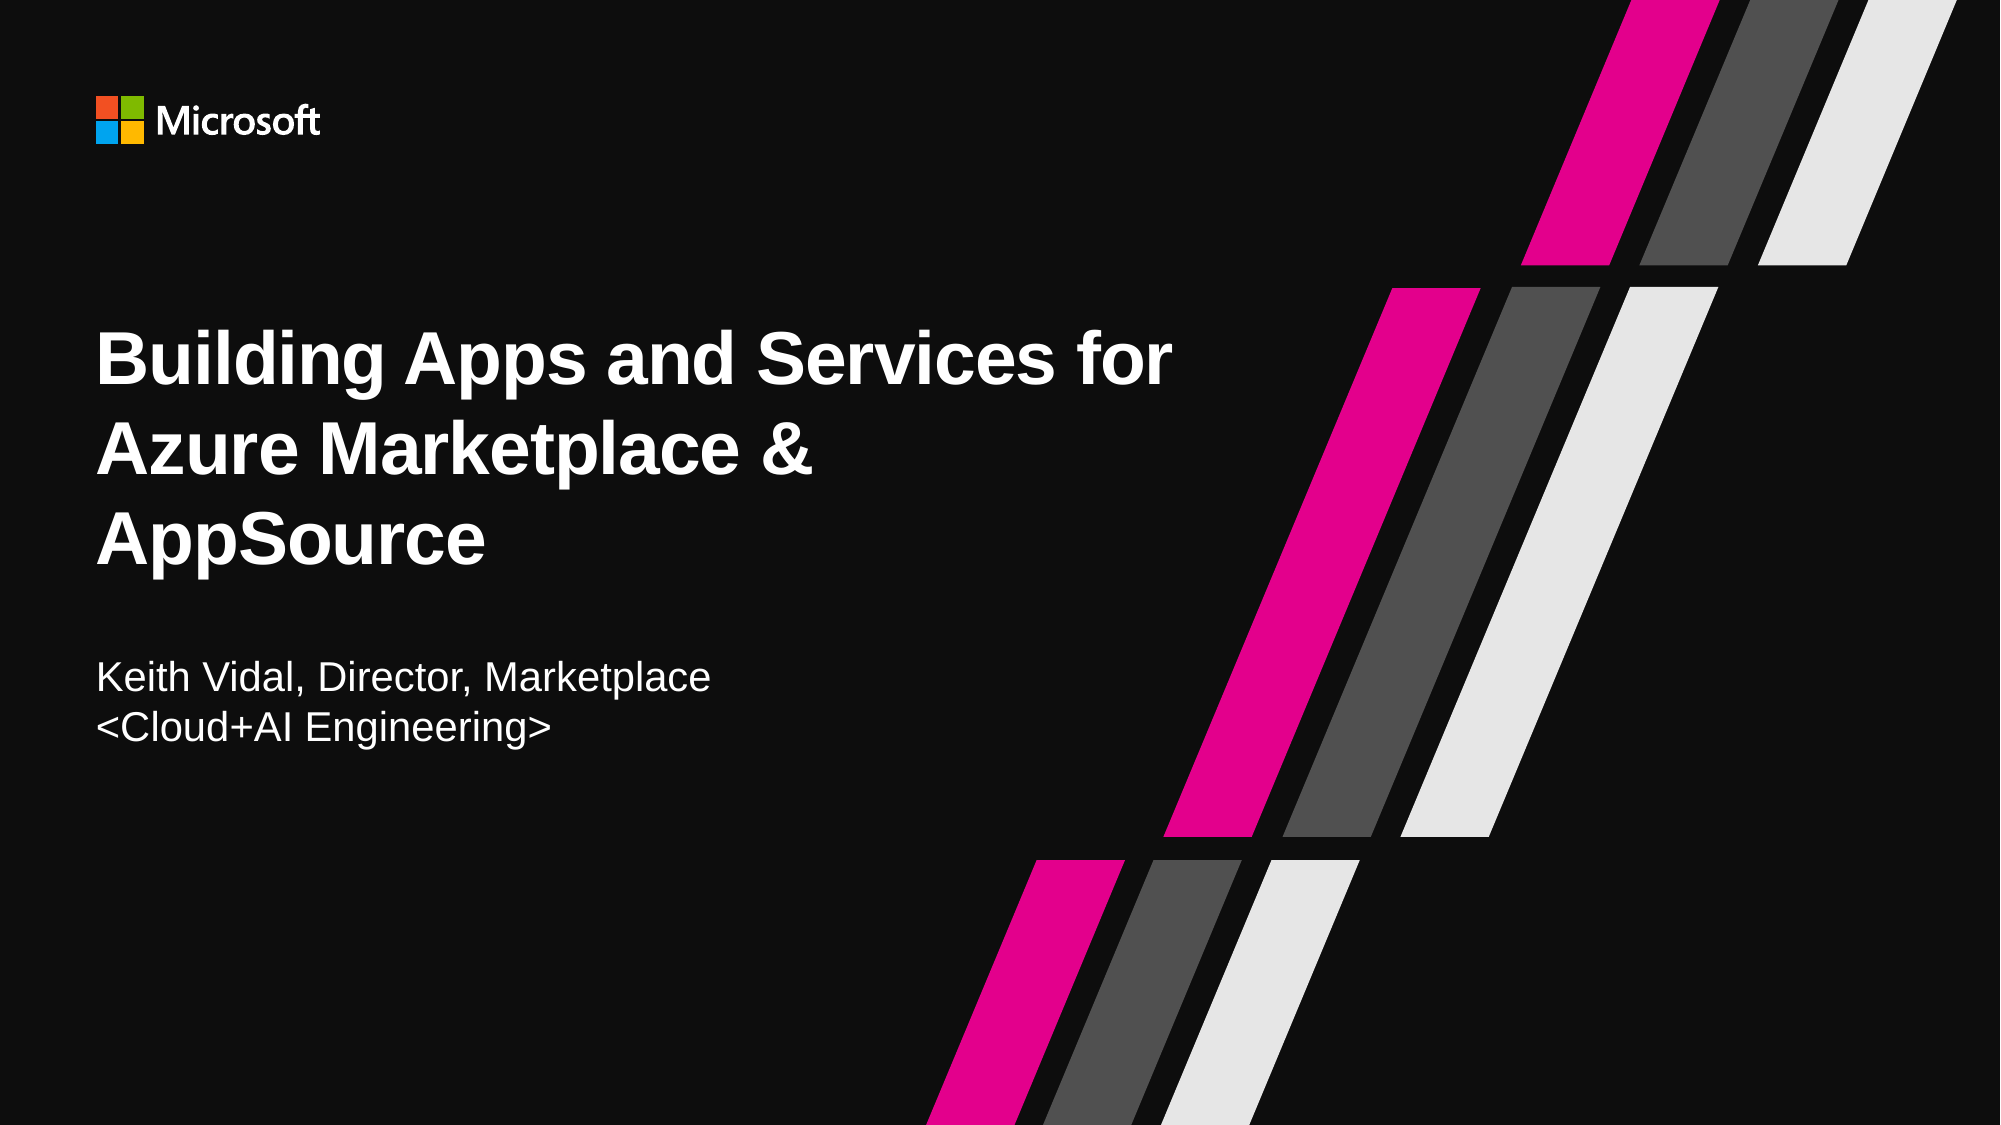

# Building Apps and Services for Azure Marketplace & AppSource
Keith Vidal, Director, Marketplace
<Cloud+AI Engineering>